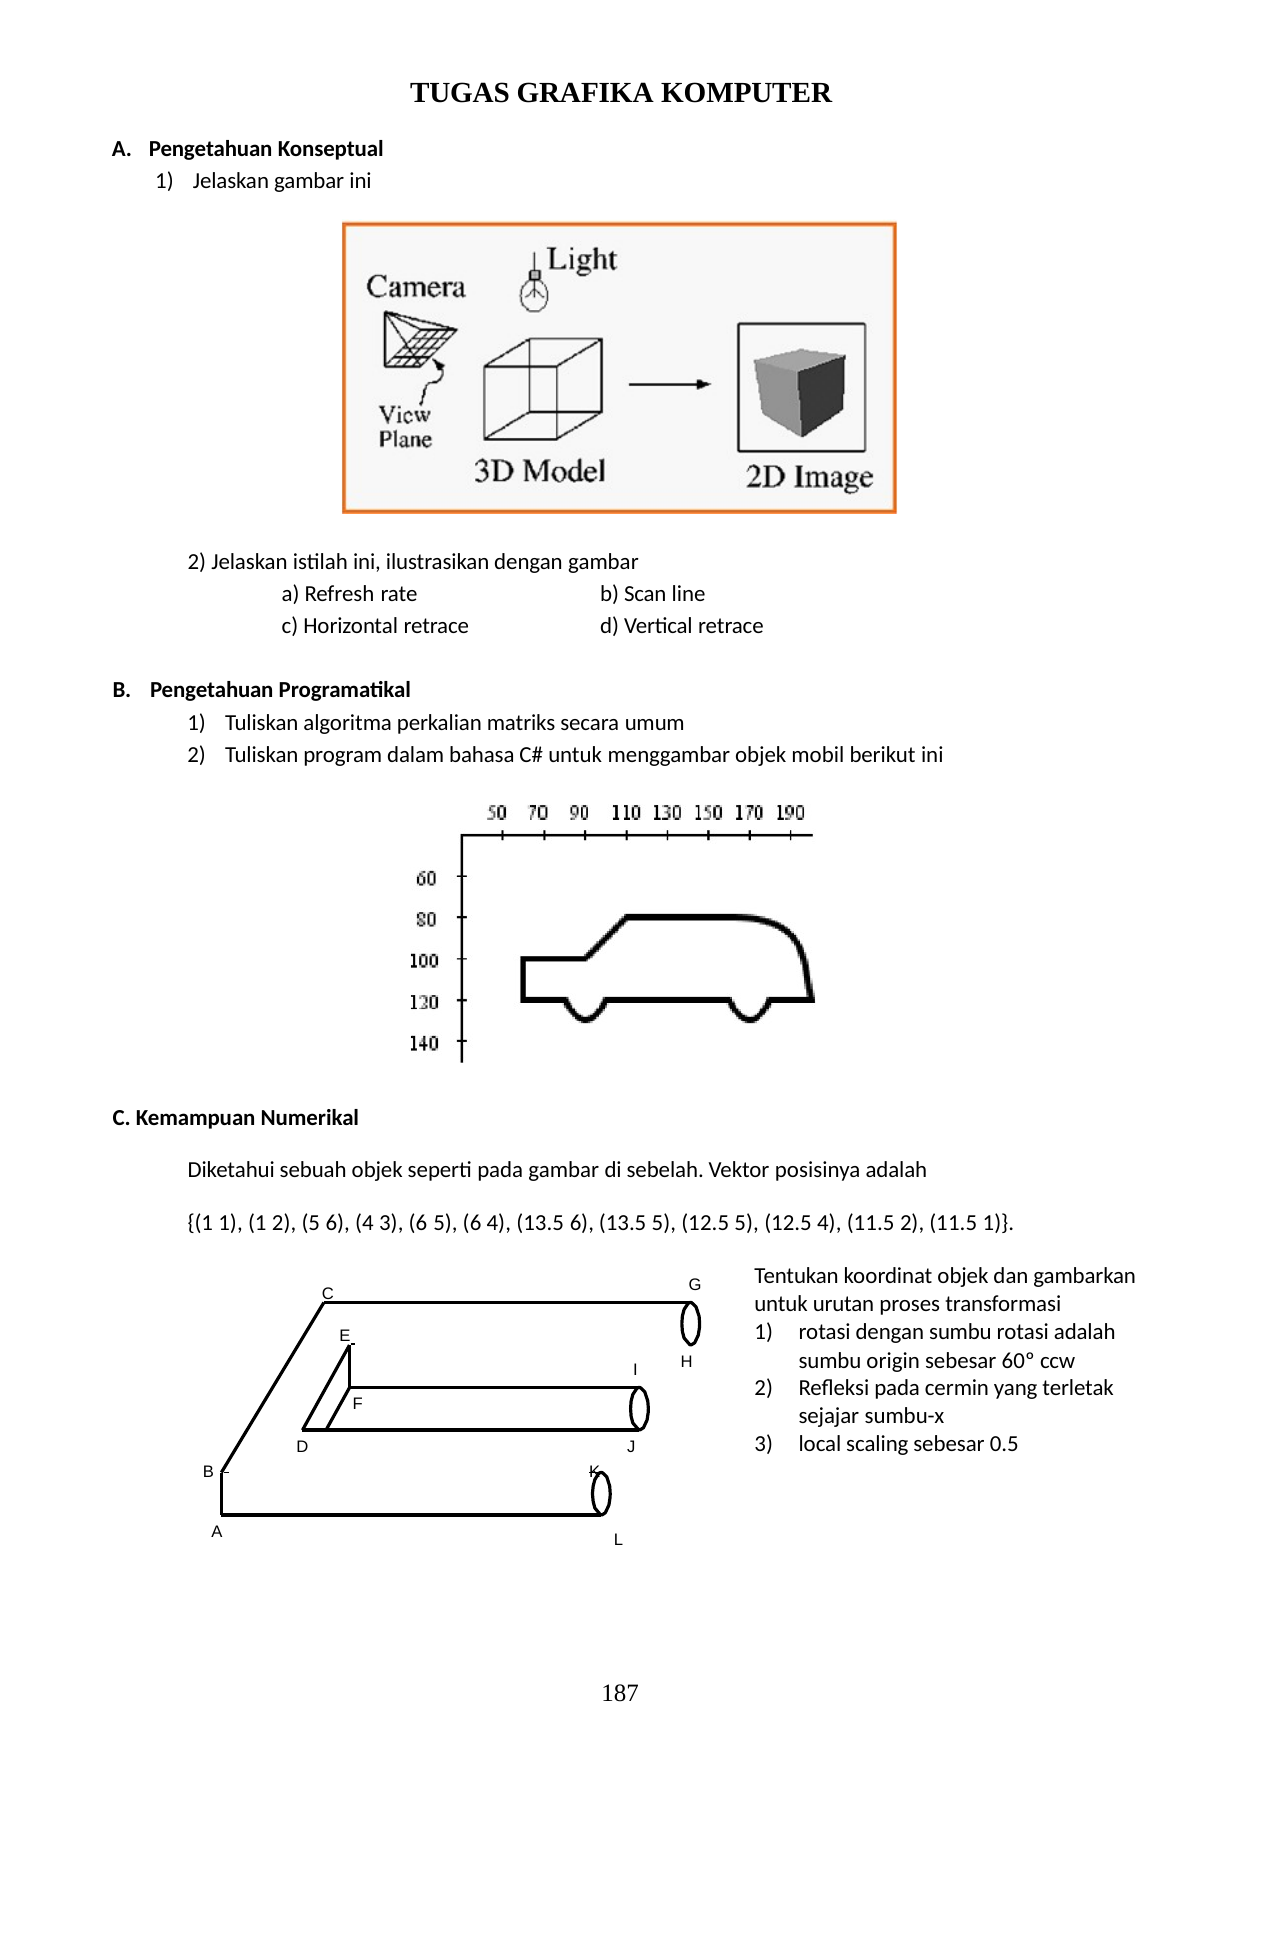

TUGAS GRAFIKA KOMPUTER
Pengetahuan Konseptual
Jelaskan gambar ini

2) Jelaskan istilah ini, ilustrasikan dengan gambar
a) Refresh rate
c) Horizontal retrace
b) Scan line
d) Vertical retrace
Pengetahuan Programatikal
Tuliskan algoritma perkalian matriks secara umum
Tuliskan program dalam bahasa C# untuk menggambar objek mobil berikut ini

C. Kemampuan Numerikal

Diketahui sebuah objek seperti pada gambar di sebelah. Vektor posisinya adalah

{(1 1), (1 2), (5 6), (4 3), (6 5), (6 4), (13.5 6), (13.5 5), (12.5 5), (12.5 4), (11.5 2), (11.5 1)}.
Tentukan koordinat objek dan gambarkan  untuk urutan proses transformasi
G
C

rotasi dengan sumbu rotasi adalah  sumbu origin sebesar 60º ccw
Refleksi pada cermin yang terletak  sejajar sumbu-x
local scaling sebesar 0.5
E
H
I
F
D
B   	K
J
A
L
187